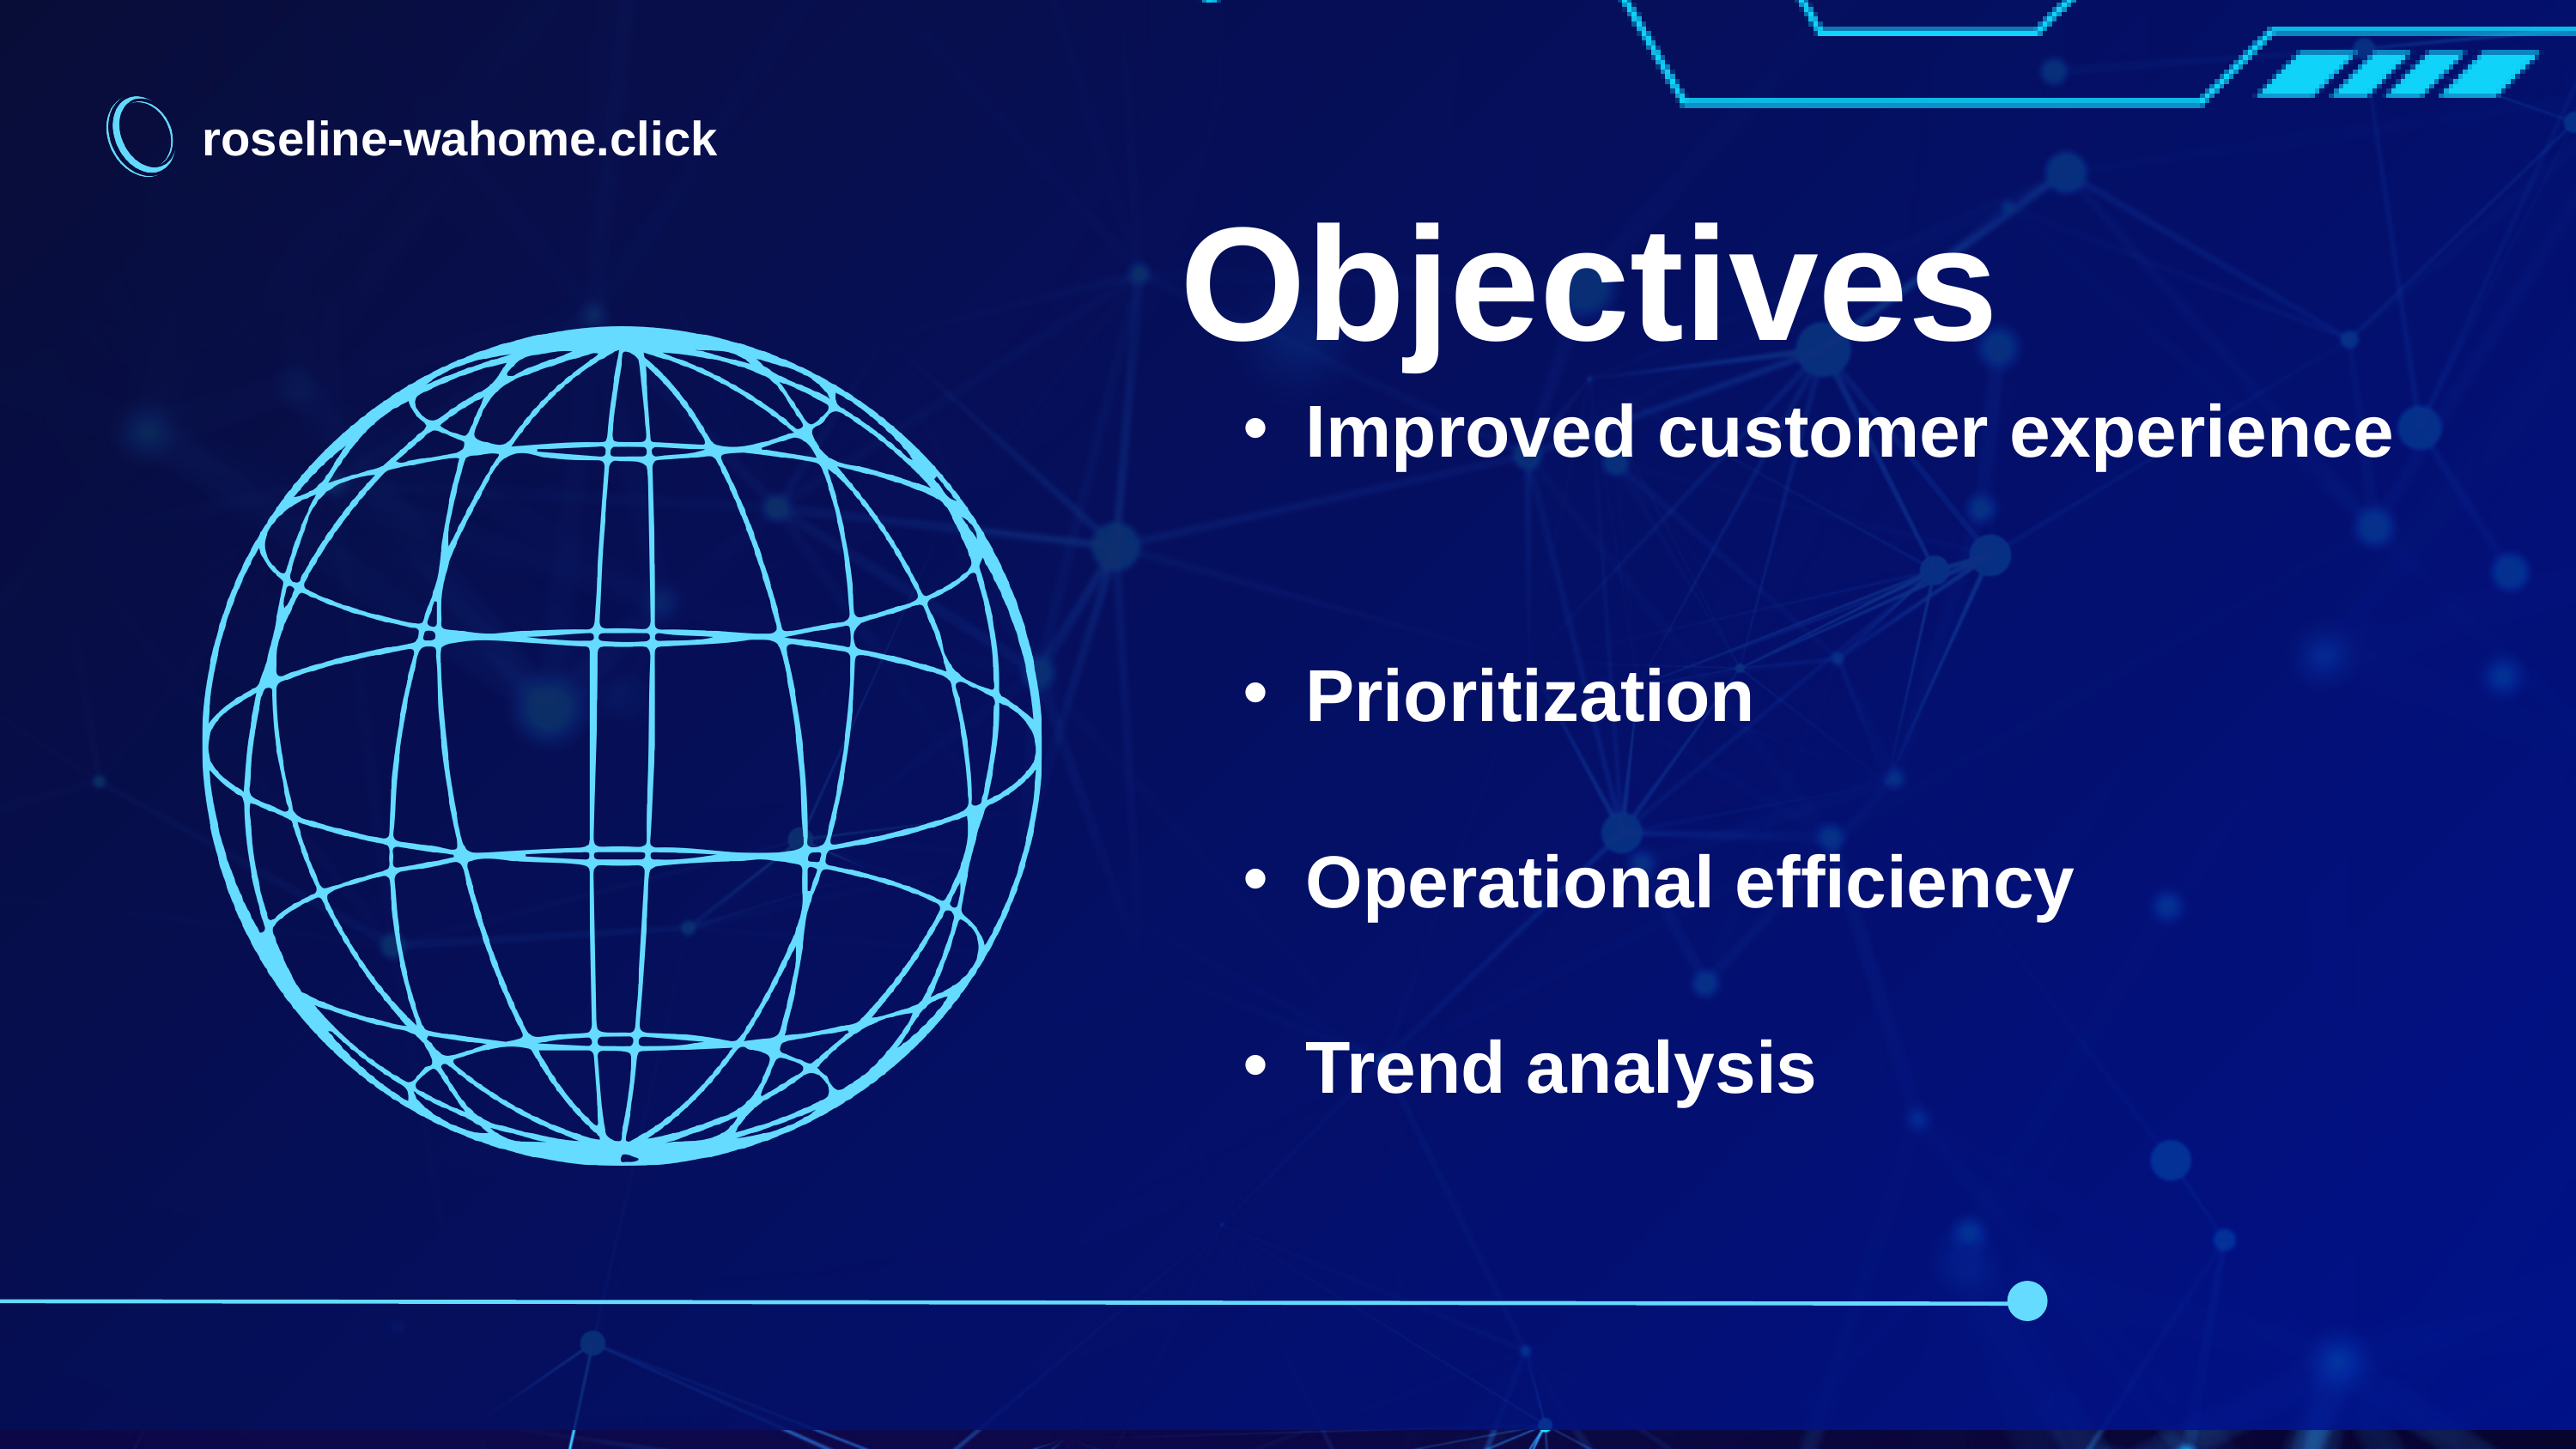

roseline-wahome.click
Objectives

Improved customer experience
Prioritization
Operational efficiency
Trend analysis